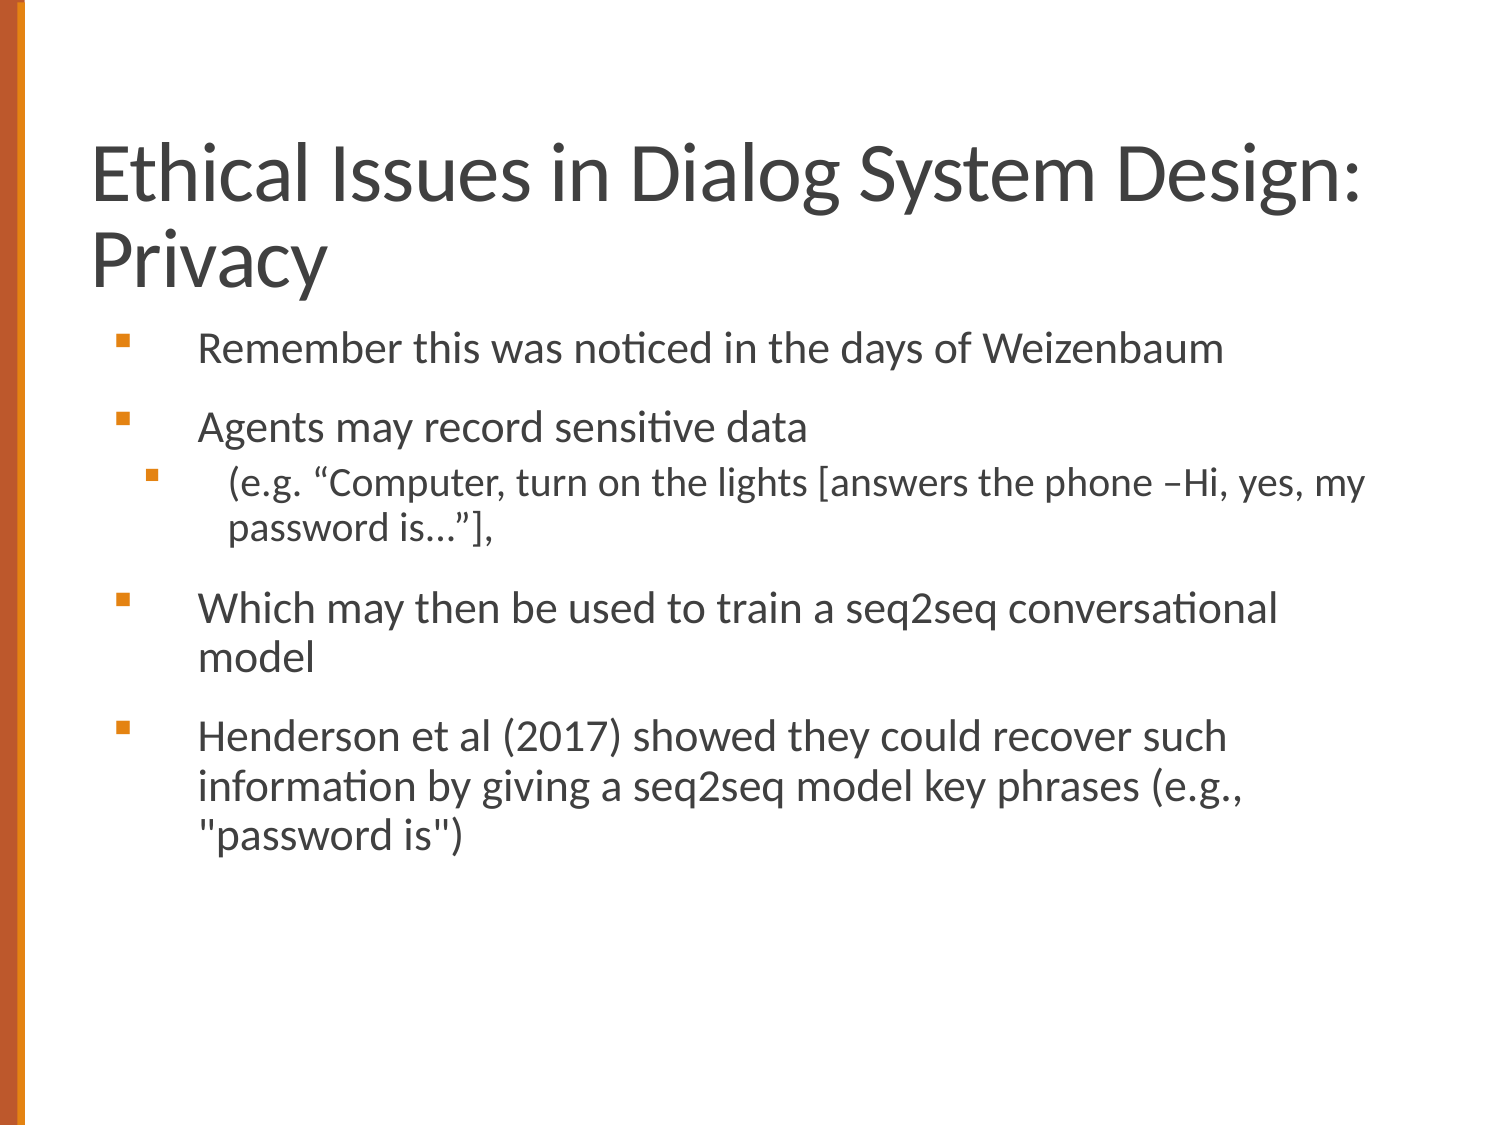

# Ethical Issues in Dialog System Design: Privacy
Remember this was noticed in the days of Weizenbaum
Agents may record sensitive data
(e.g. “Computer, turn on the lights [answers the phone –Hi, yes, my password is...”],
Which may then be used to train a seq2seq conversational model
Henderson et al (2017) showed they could recover such information by giving a seq2seq model key phrases (e.g., "password is")